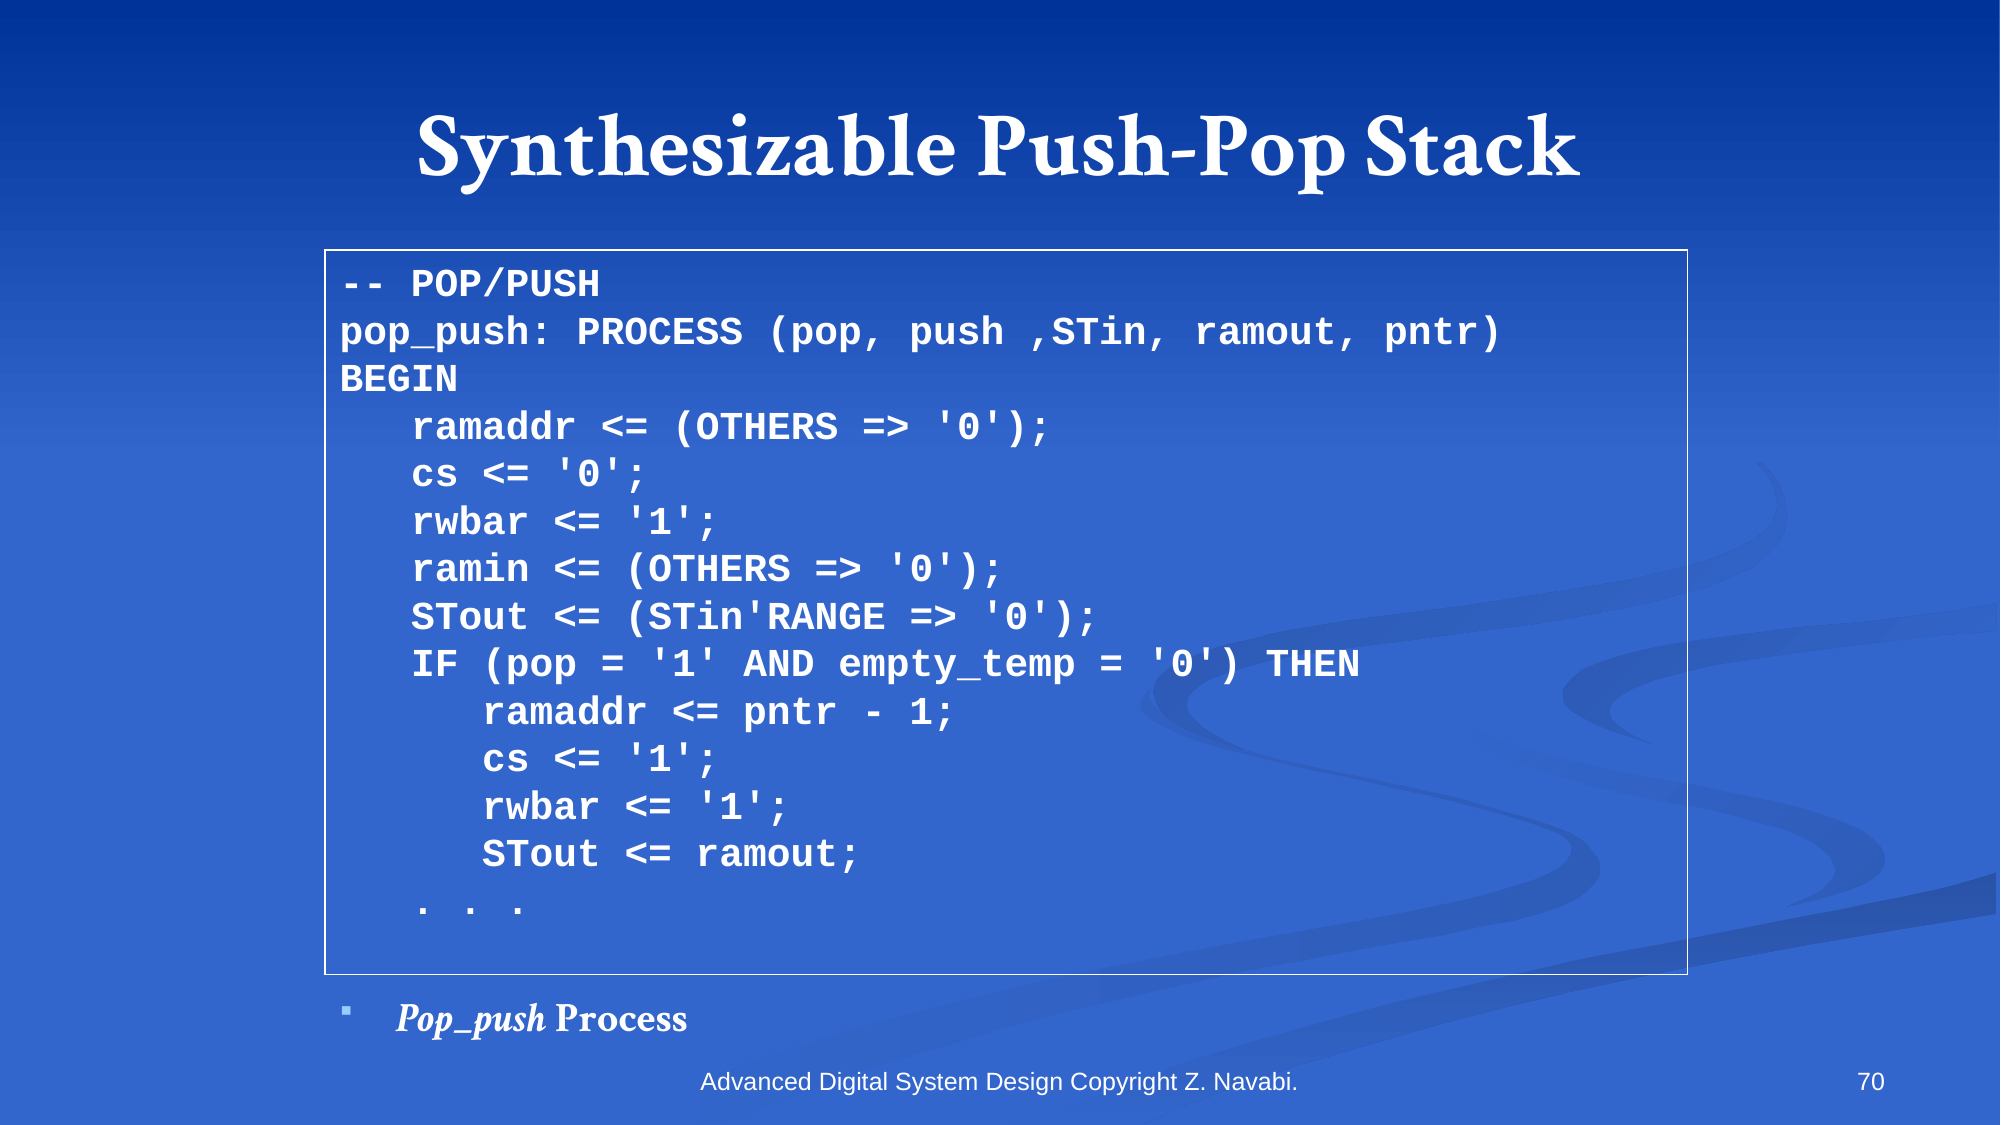

# Synthesizable Push-Pop Stack
-- POP/PUSH
pop_push: PROCESS (pop, push ,STin, ramout, pntr)
BEGIN
   ramaddr <= (OTHERS => '0');
   cs <= '0';
   rwbar <= '1';
   ramin <= (OTHERS => '0');
   STout <= (STin'RANGE => '0');
   IF (pop = '1' AND empty_temp = '0') THEN
      ramaddr <= pntr - 1;
      cs <= '1';
      rwbar <= '1';
      STout <= ramout;
   . . .

Pop_push Process
Advanced Digital System Design Copyright Z. Navabi.
70